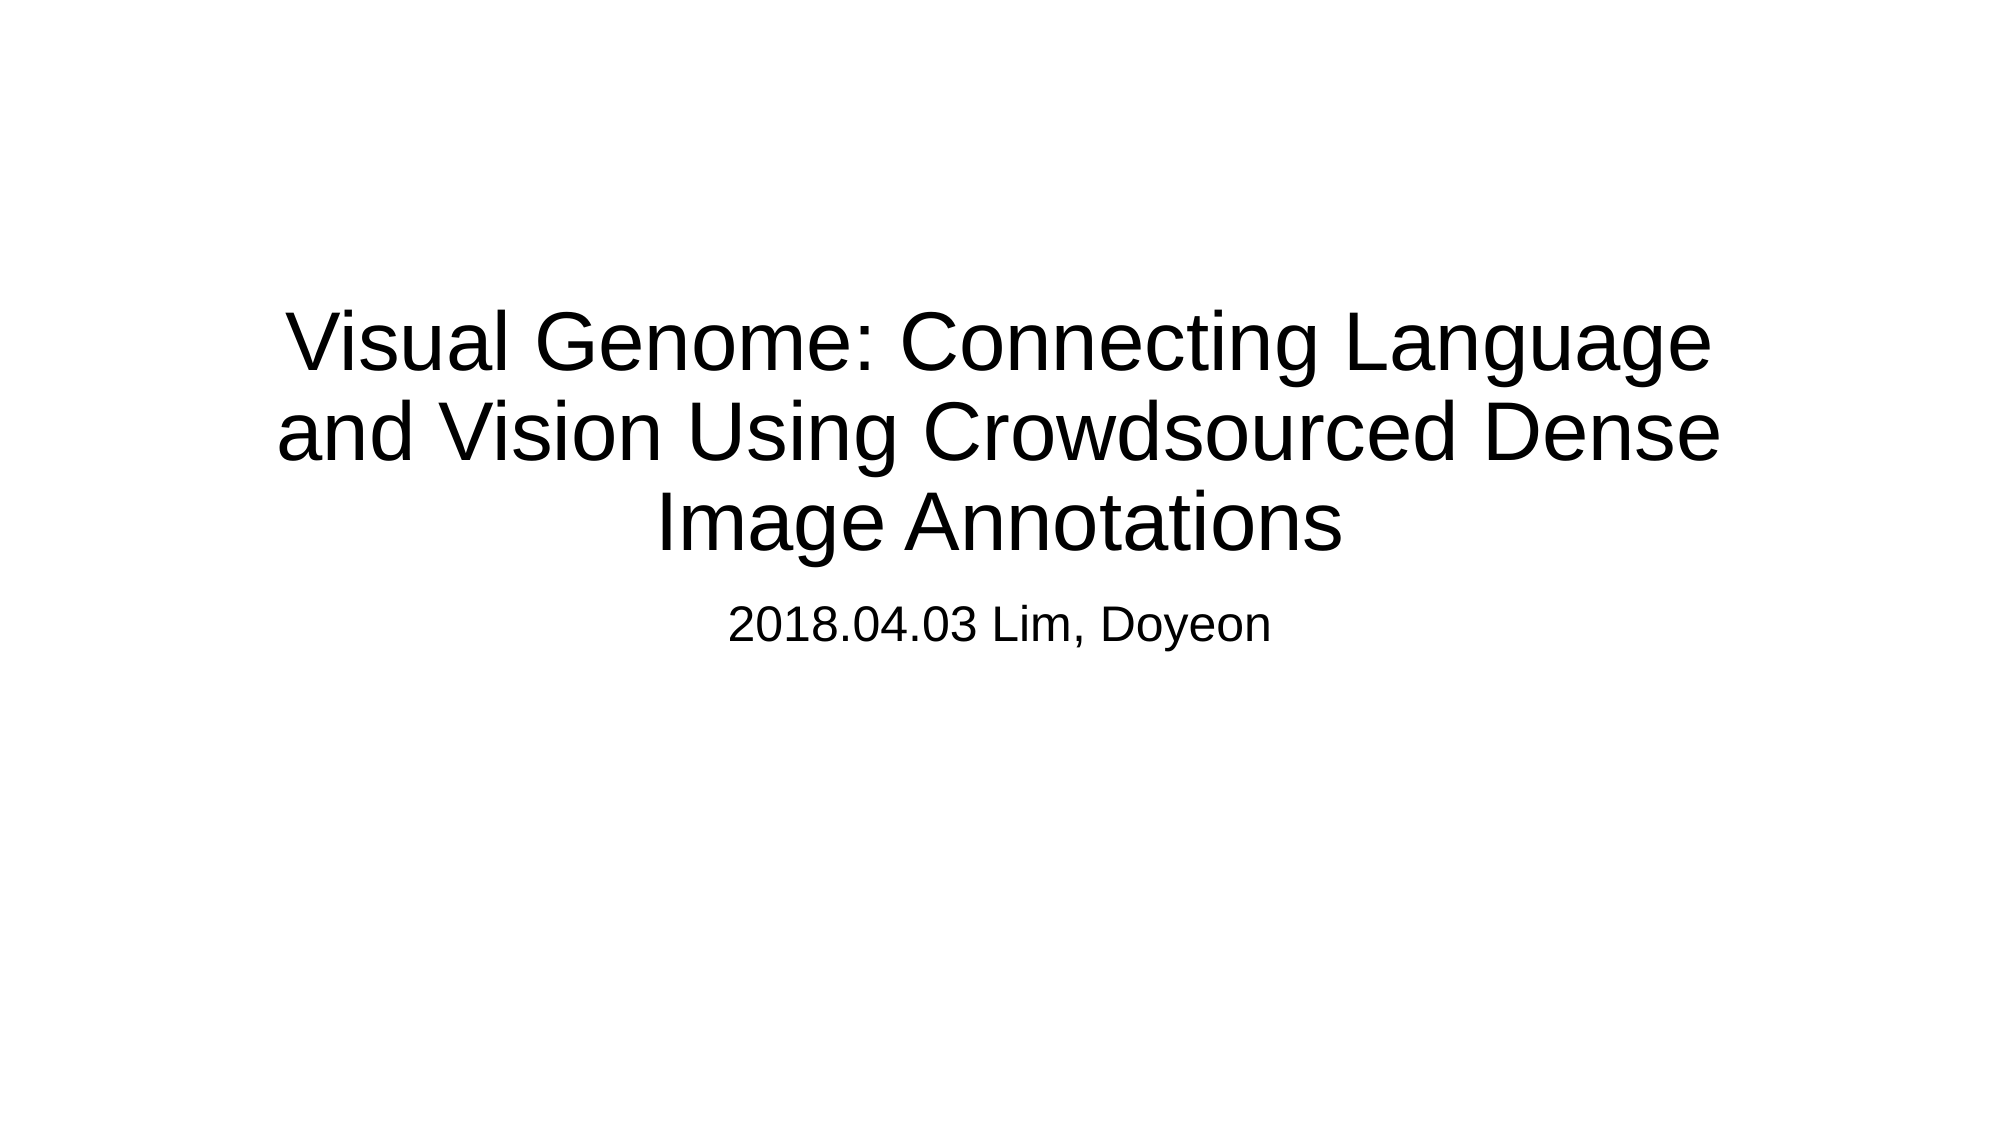

# Visual Genome: Connecting Language and Vision Using Crowdsourced Dense Image Annotations
2018.04.03 Lim, Doyeon